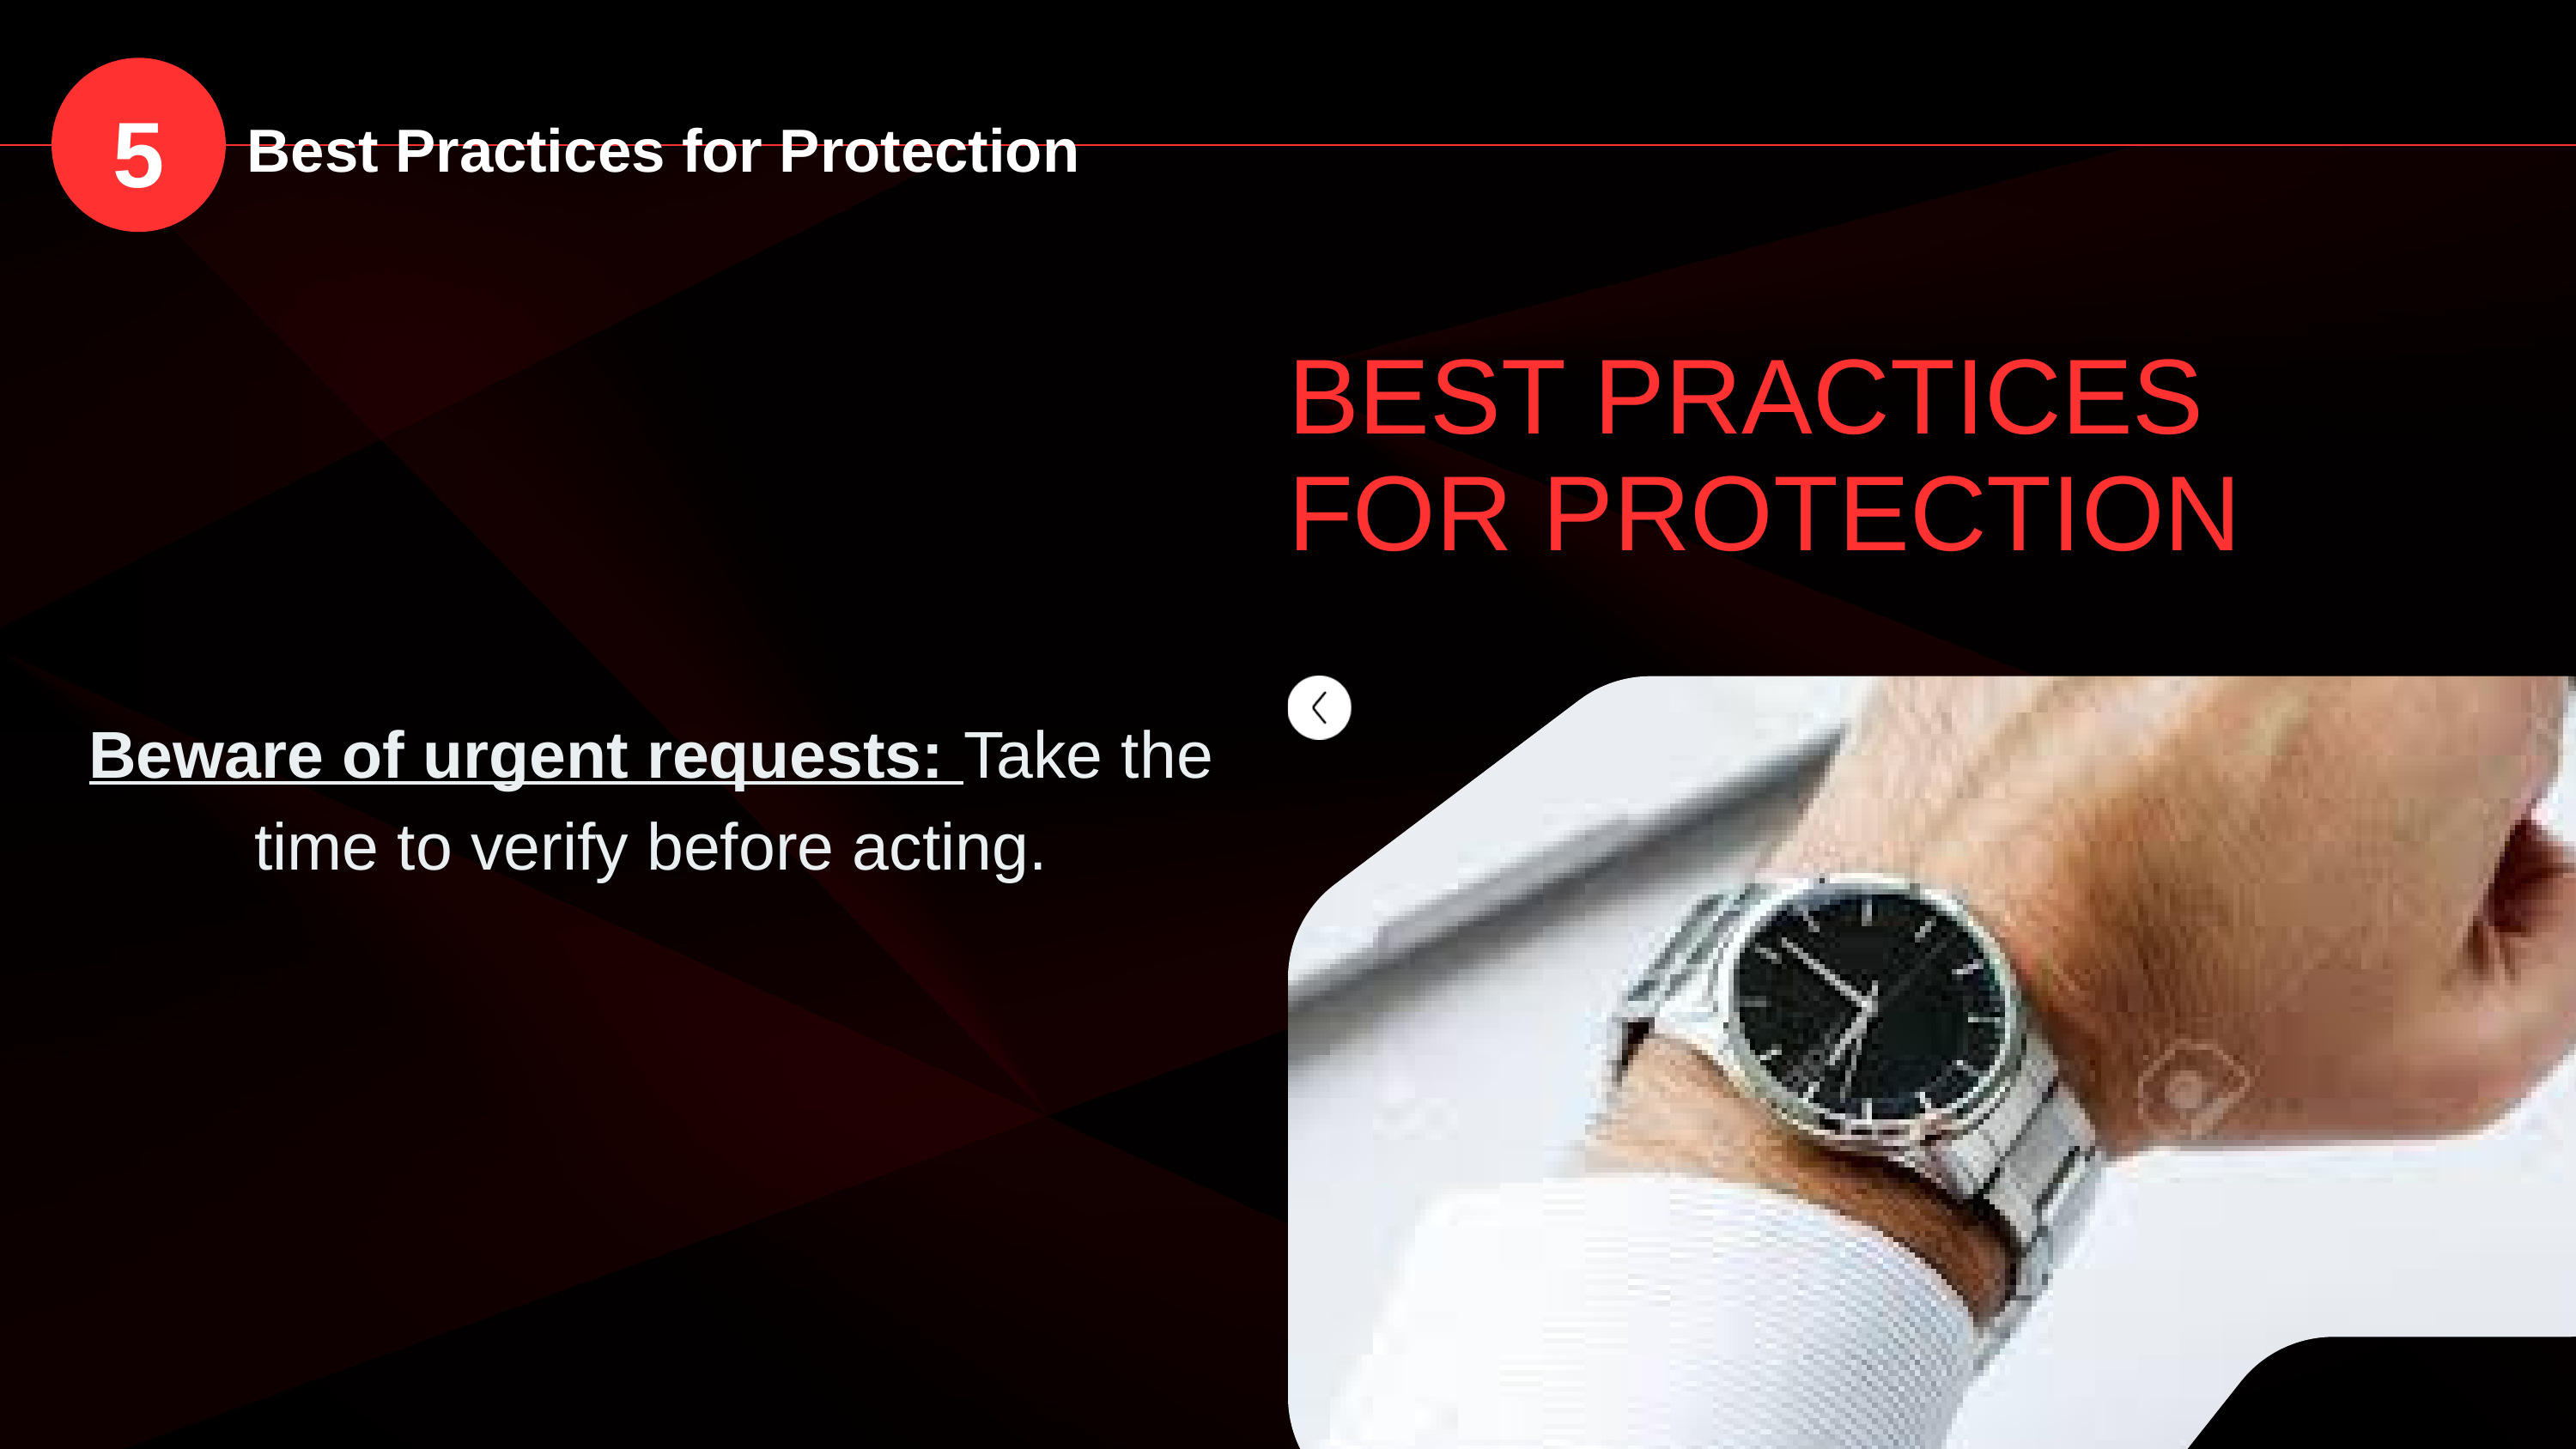

5
Best Practices for Protection
BEST PRACTICES FOR PROTECTION

Beware of urgent requests: Take the time to verify before acting.